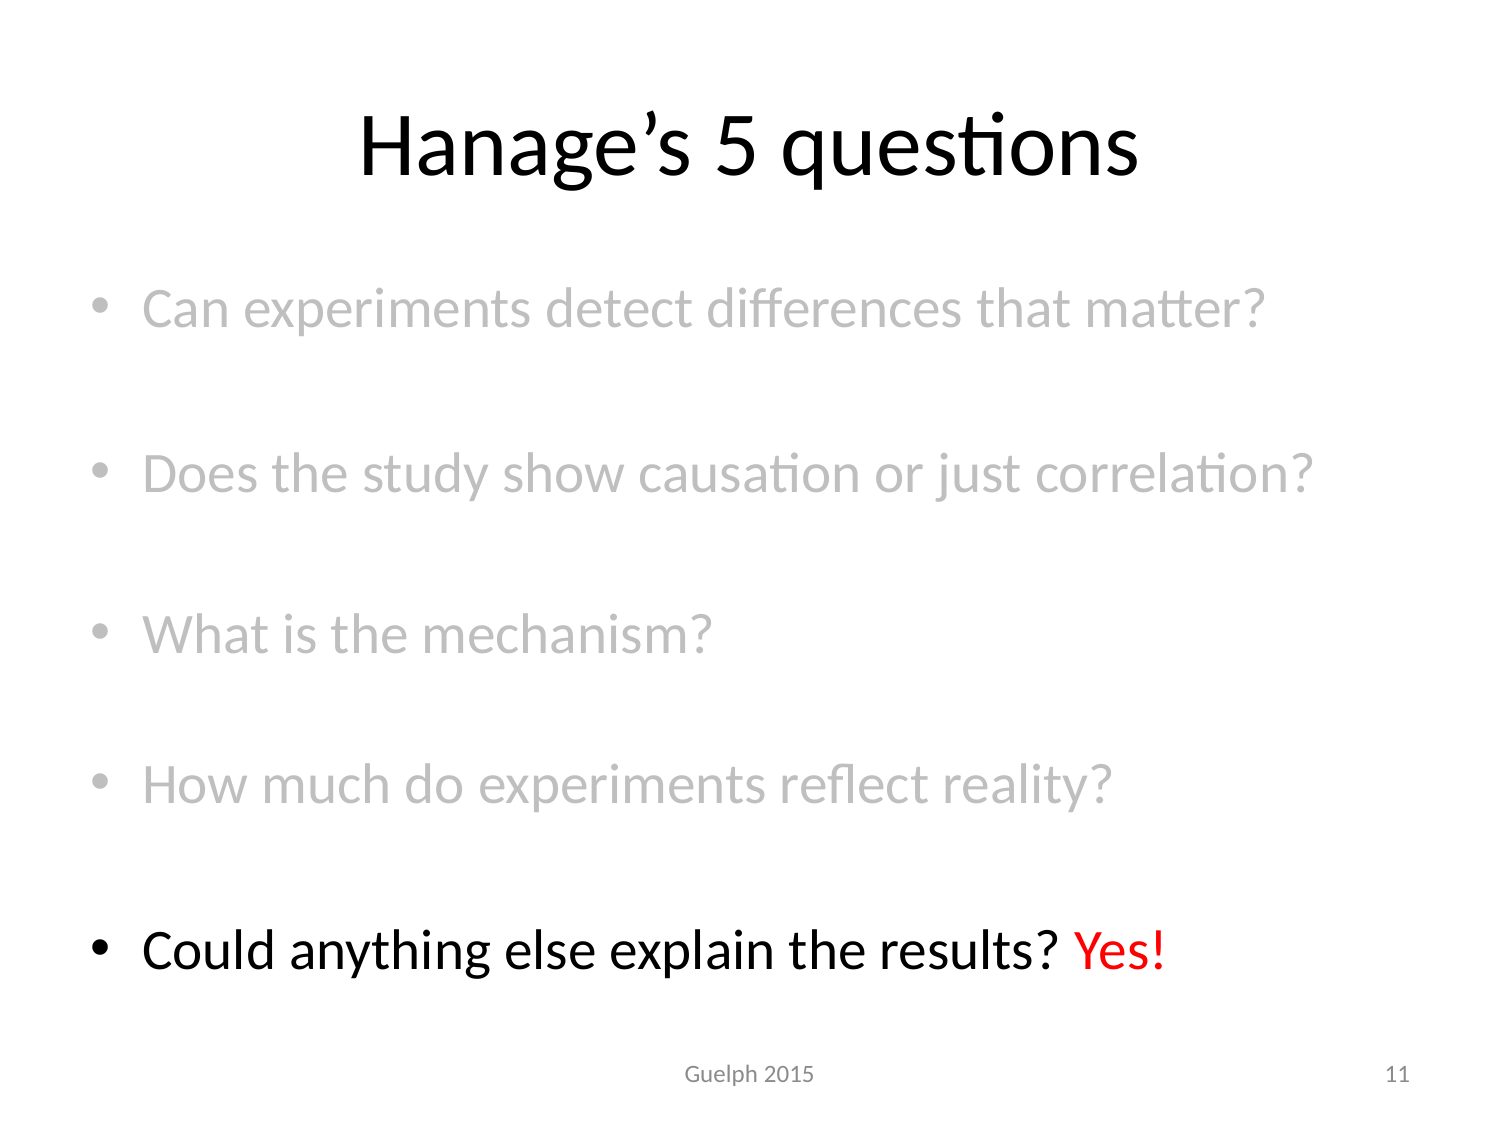

# Hanage’s 5 questions
Can experiments detect differences that matter?

Does the study show causation or just correlation?

What is the mechanism?

How much do experiments reflect reality?

Could anything else explain the results? Yes!

Guelph 2015
11